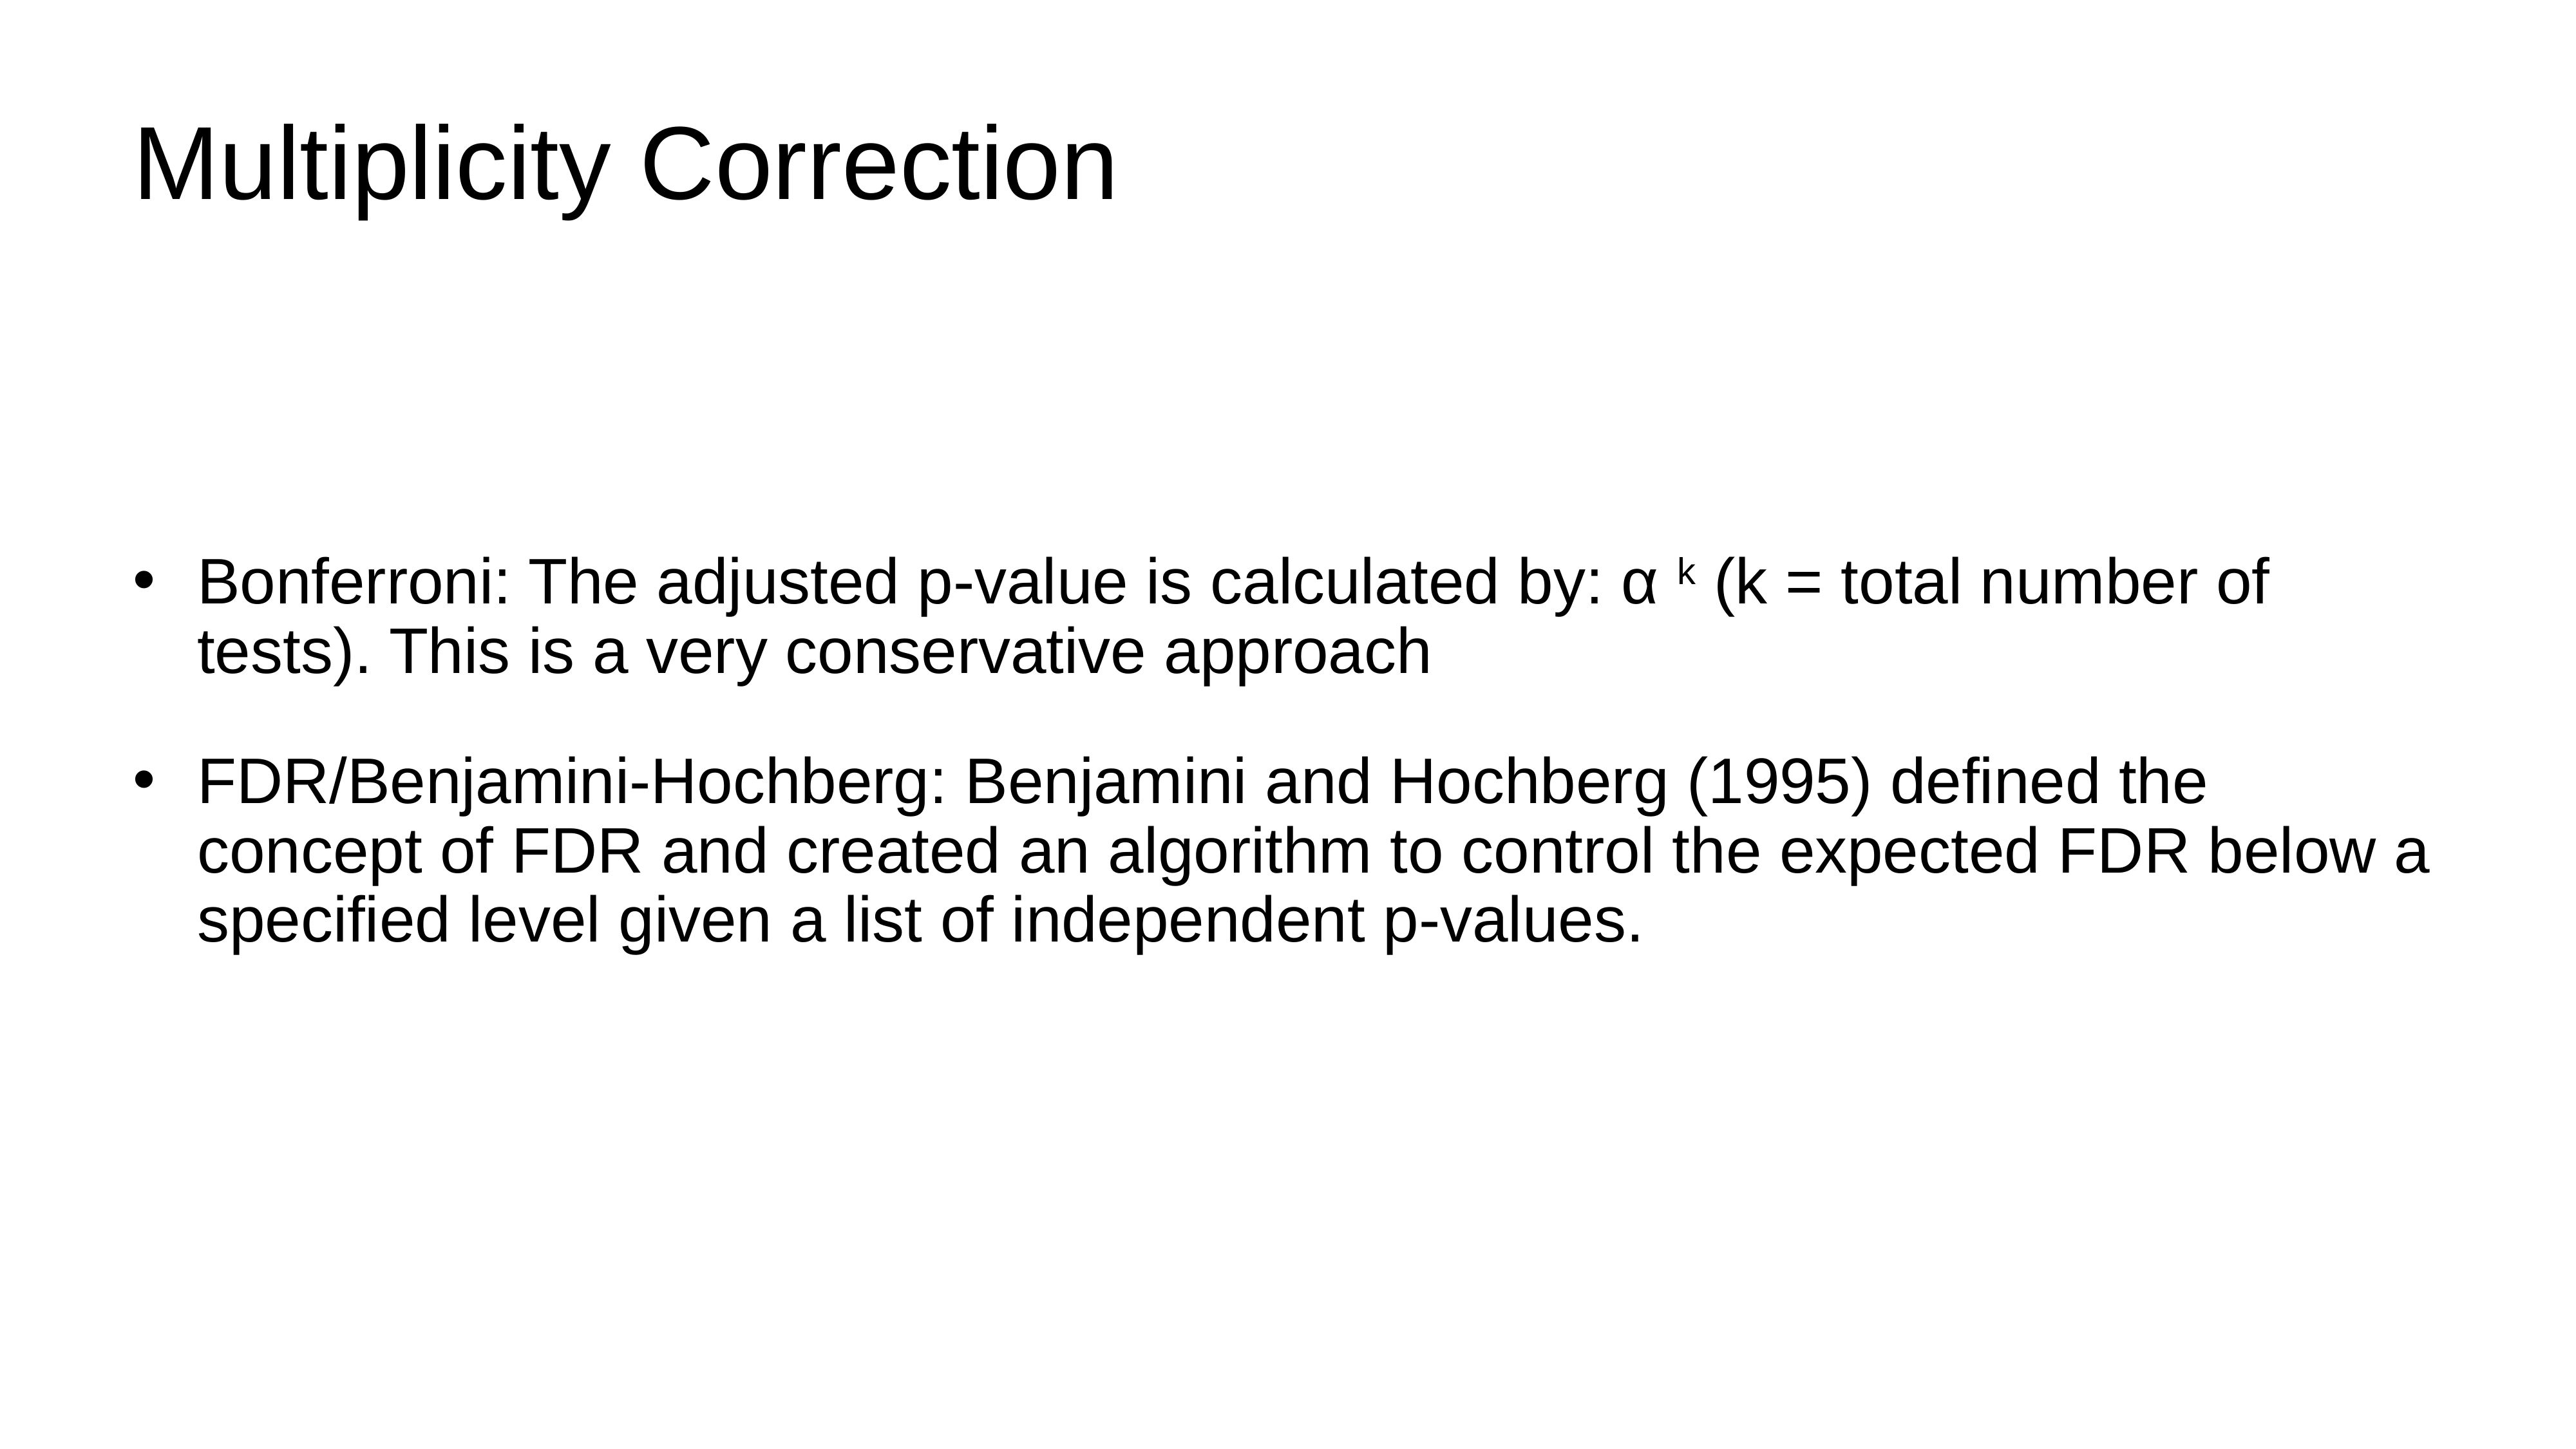

Multiplicity Correction
Bonferroni: The adjusted p-value is calculated by: α k (k = total number of tests). This is a very conservative approach
FDR/Benjamini-Hochberg: Benjamini and Hochberg (1995) defined the concept of FDR and created an algorithm to control the expected FDR below a specified level given a list of independent p-values.